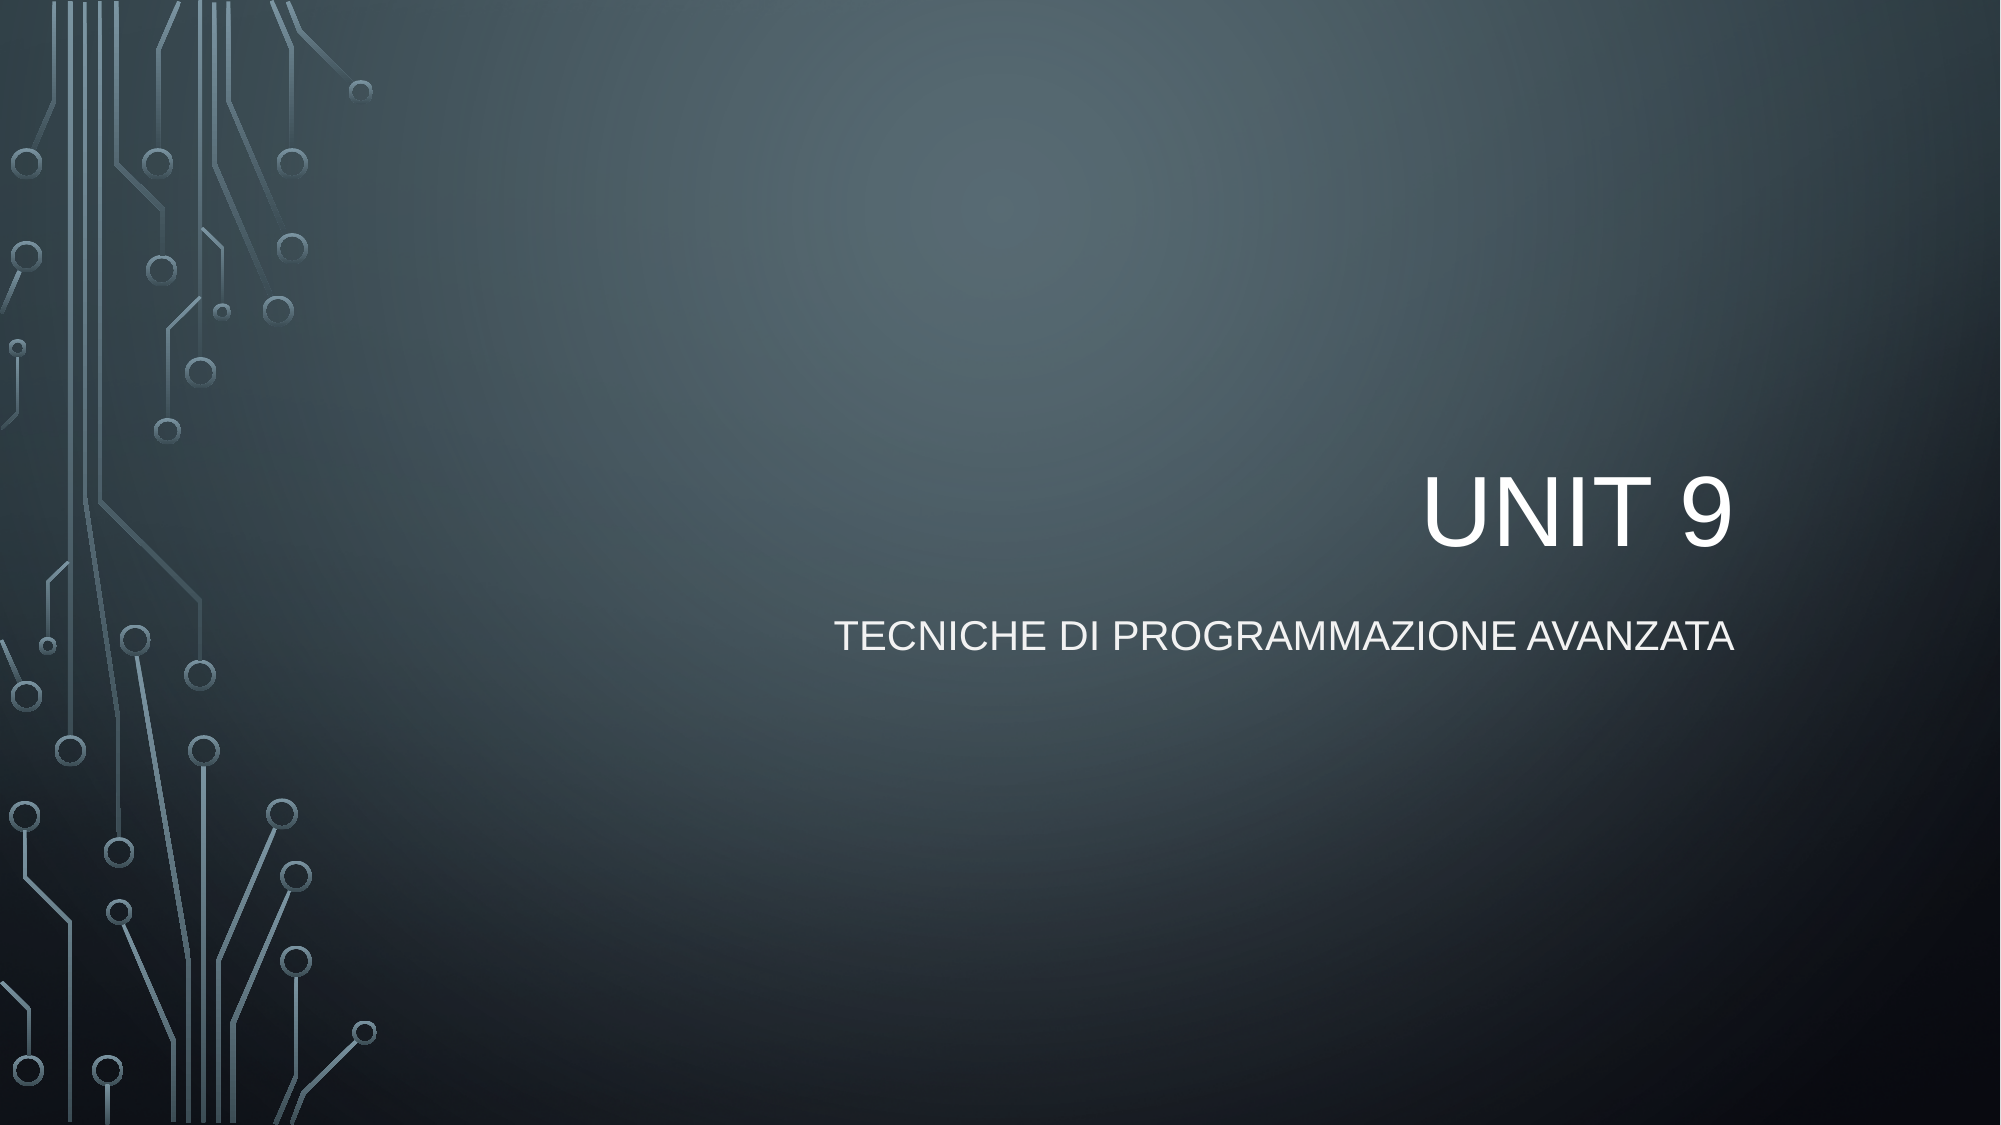

# Unit 9
Tecniche di programmazione avanzata